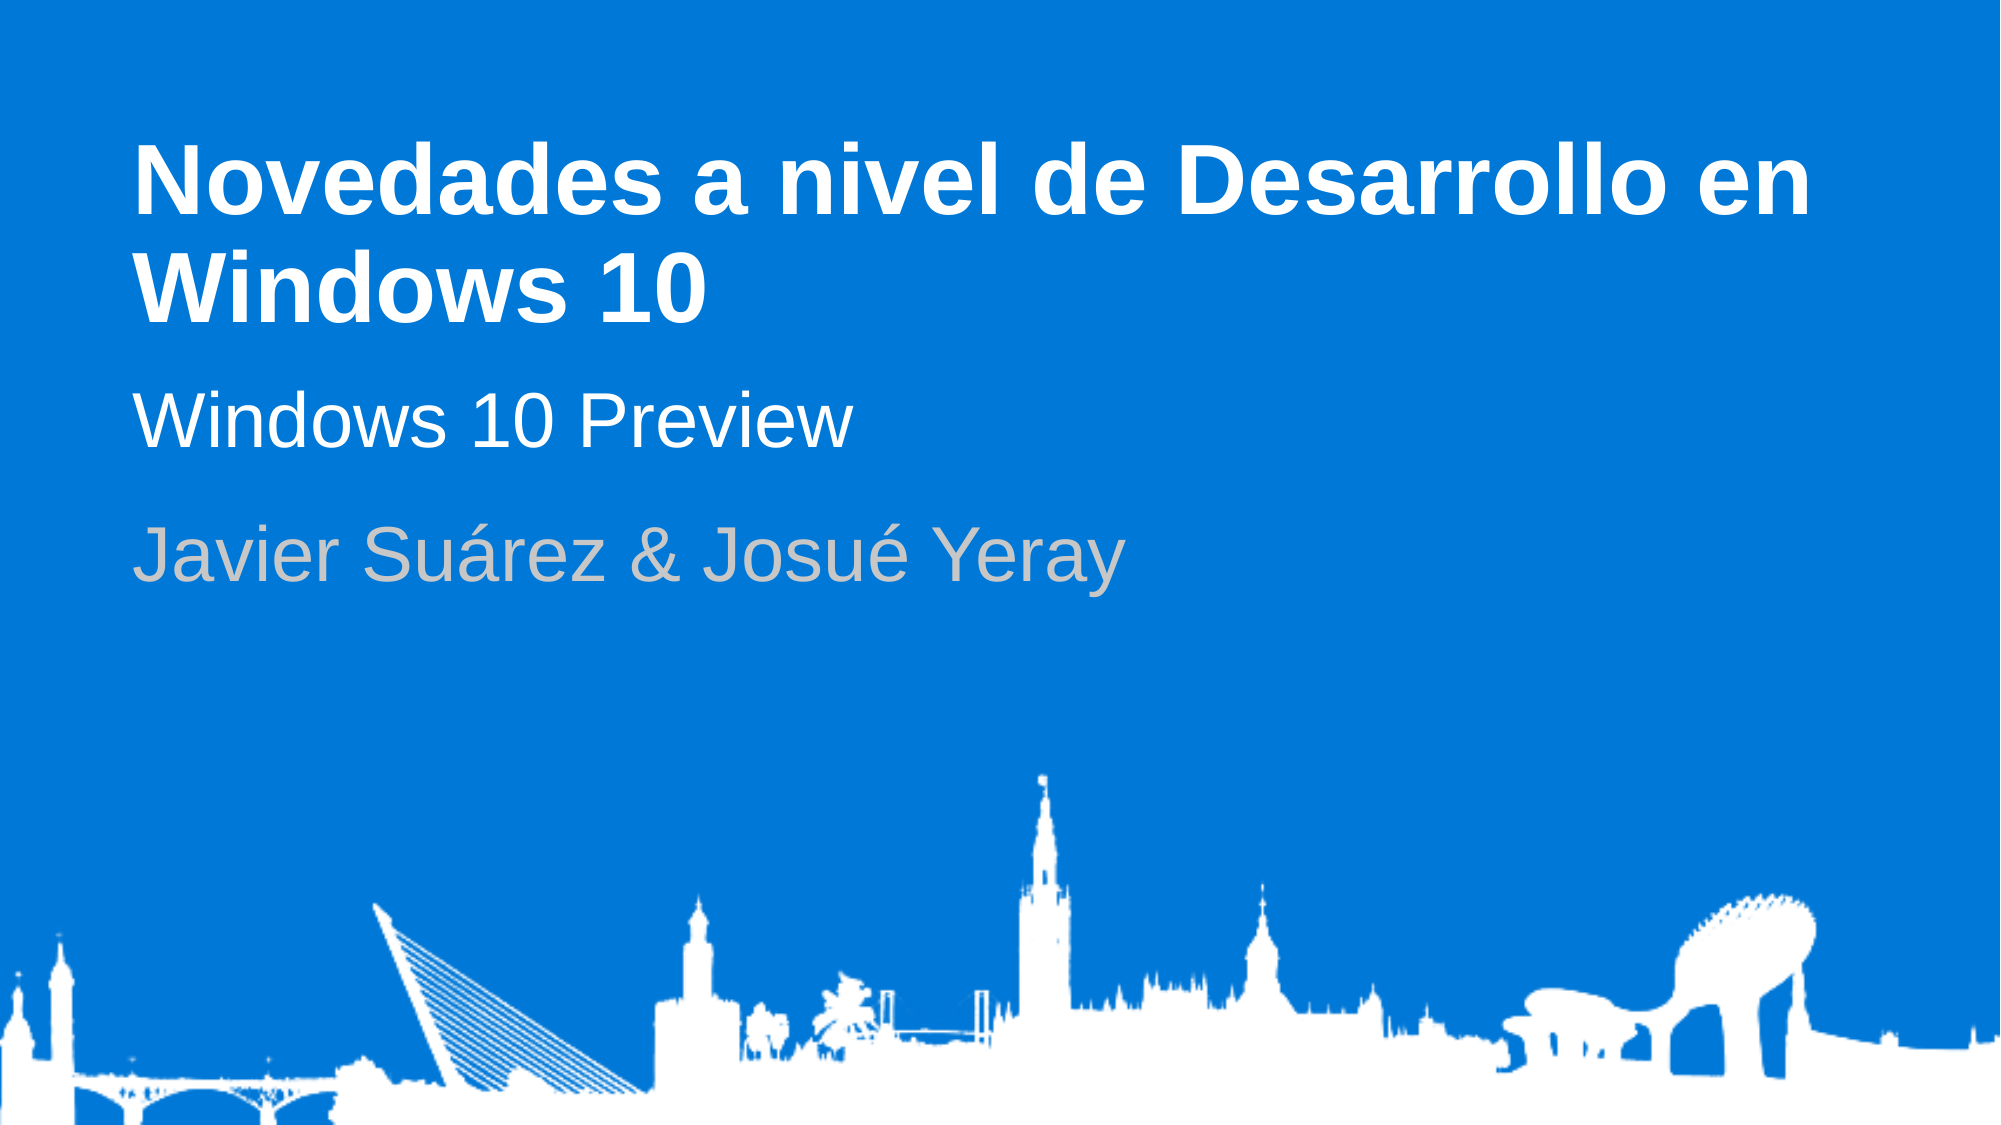

Novedades a nivel de Desarrollo en Windows 10
Windows 10 Preview
Javier Suárez & Josué Yeray